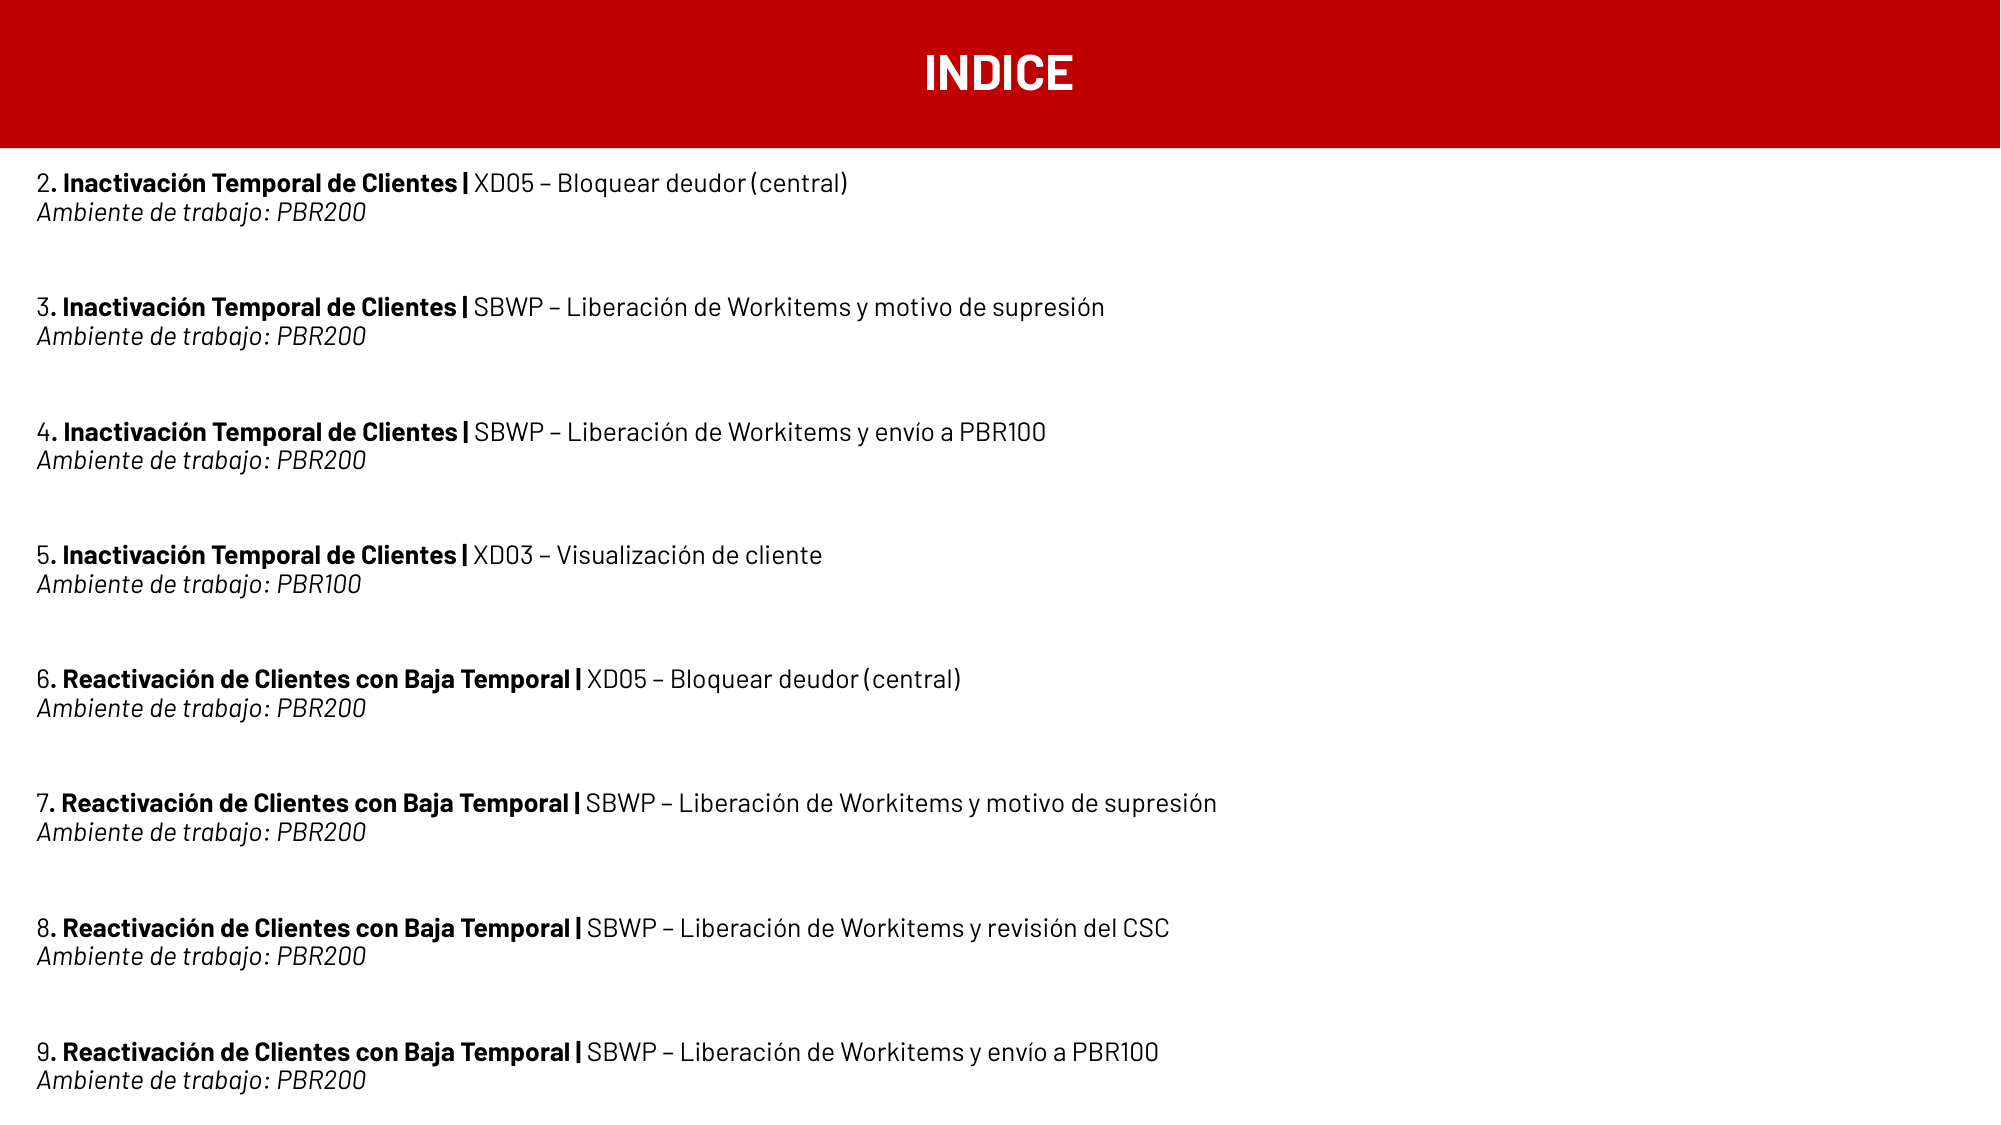

# INDICE
2. Inactivación Temporal de Clientes | XD05 – Bloquear deudor (central)
Ambiente de trabajo: PBR200

3. Inactivación Temporal de Clientes | SBWP – Liberación de Workitems y motivo de supresión
Ambiente de trabajo: PBR200

4. Inactivación Temporal de Clientes | SBWP – Liberación de Workitems y envío a PBR100
Ambiente de trabajo: PBR200

5. Inactivación Temporal de Clientes | XD03 – Visualización de cliente
Ambiente de trabajo: PBR100

6. Reactivación de Clientes con Baja Temporal | XD05 – Bloquear deudor (central)
Ambiente de trabajo: PBR200

7. Reactivación de Clientes con Baja Temporal | SBWP – Liberación de Workitems y motivo de supresión
Ambiente de trabajo: PBR200

8. Reactivación de Clientes con Baja Temporal | SBWP – Liberación de Workitems y revisión del CSC
Ambiente de trabajo: PBR200

9. Reactivación de Clientes con Baja Temporal | SBWP – Liberación de Workitems y envío a PBR100
Ambiente de trabajo: PBR200